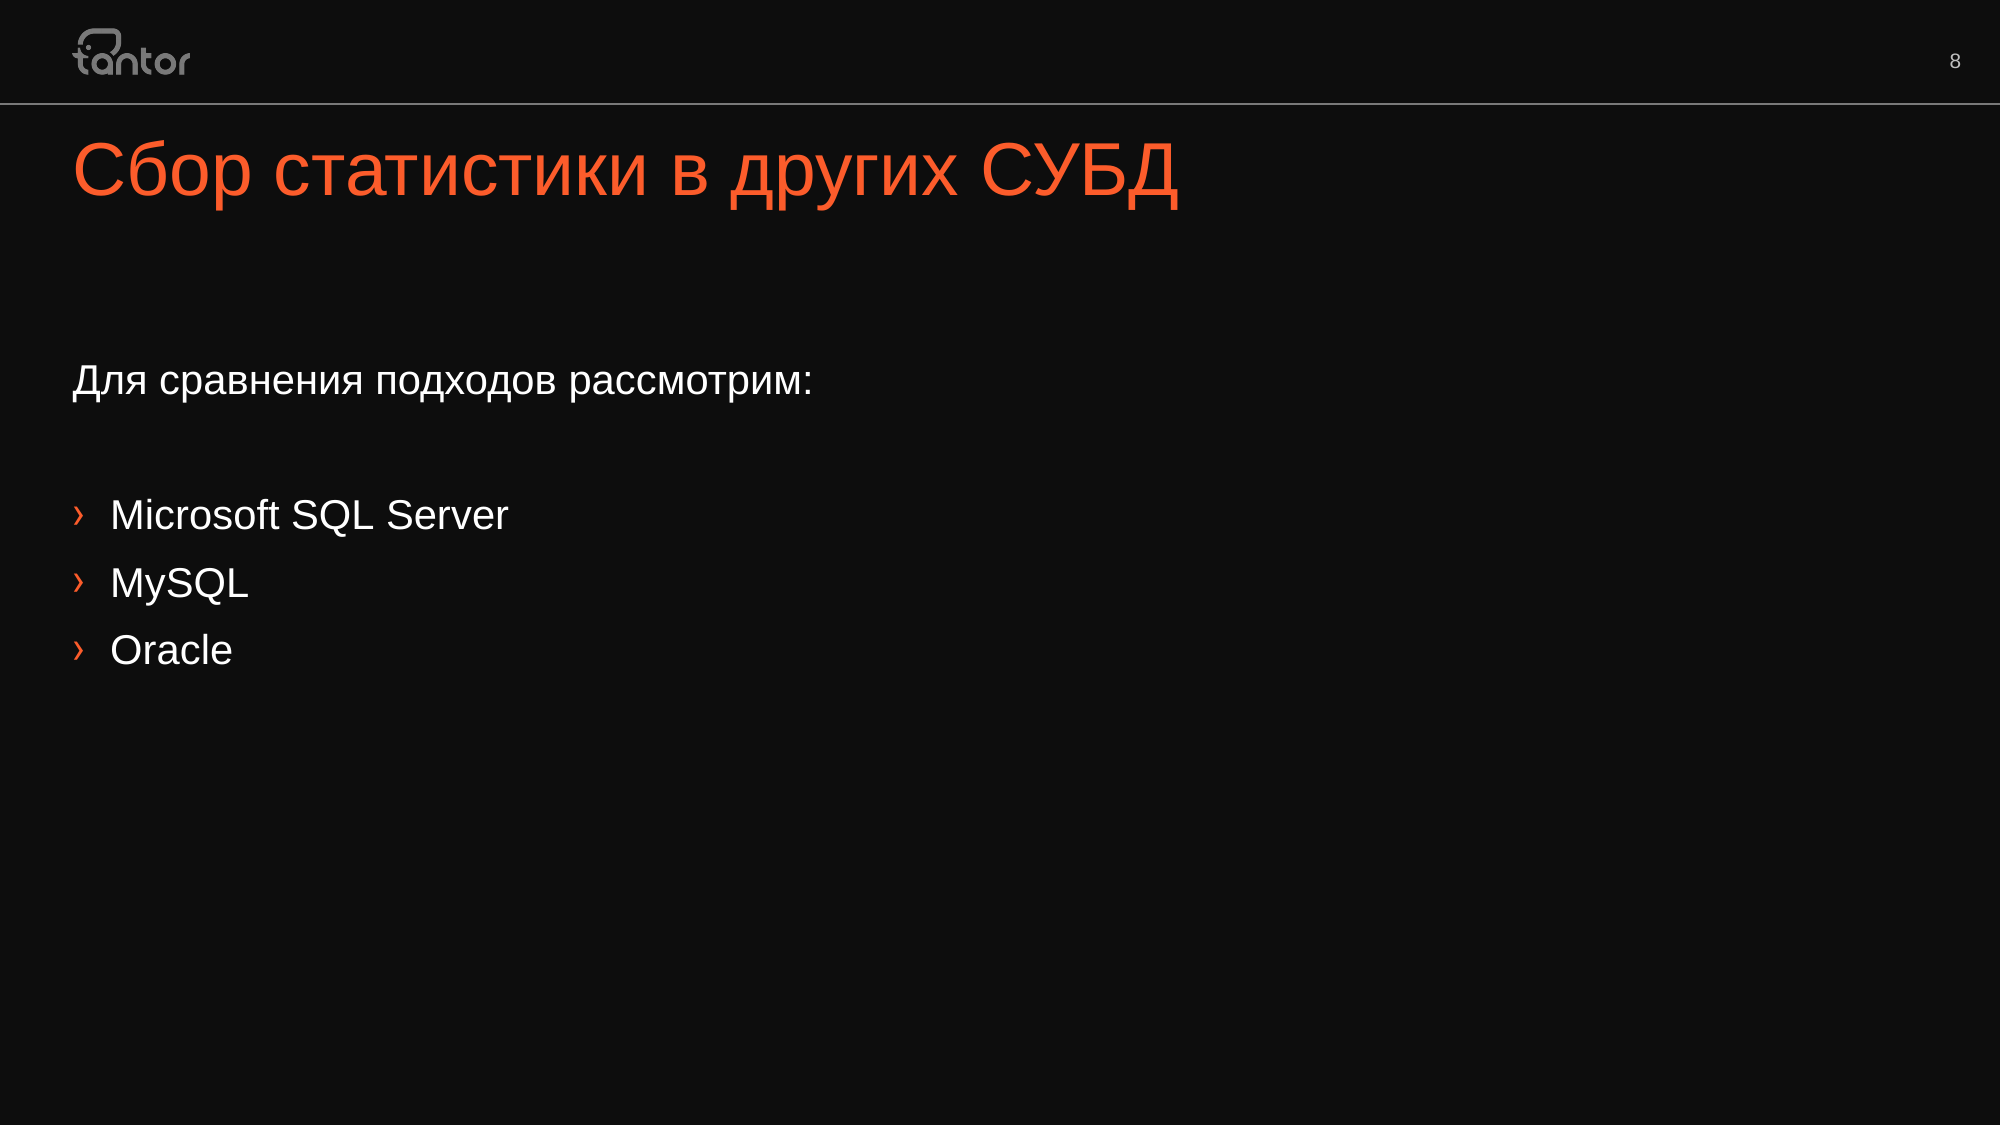

# Сбор статистики в других СУБД
Для сравнения подходов рассмотрим:

Microsoft SQL Server
MySQL
Oracle